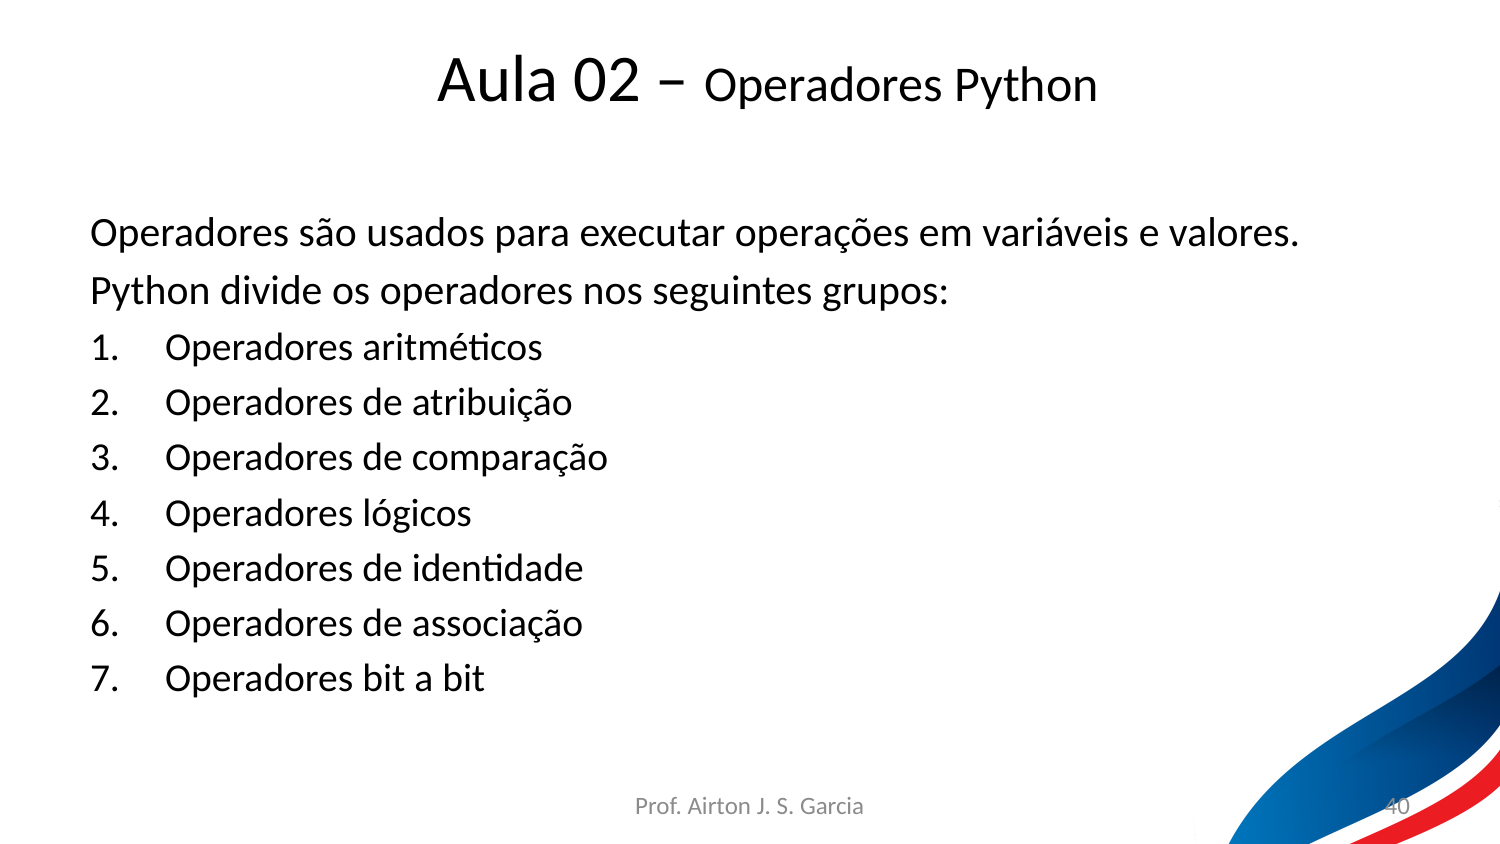

Aula 02 – Operadores Python
Operadores são usados ​​para executar operações em variáveis ​​e valores.
Python divide os operadores nos seguintes grupos:
Operadores aritméticos
Operadores de atribuição
Operadores de comparação
Operadores lógicos
Operadores de identidade
Operadores de associação
Operadores bit a bit

Prof. Airton J. S. Garcia
40